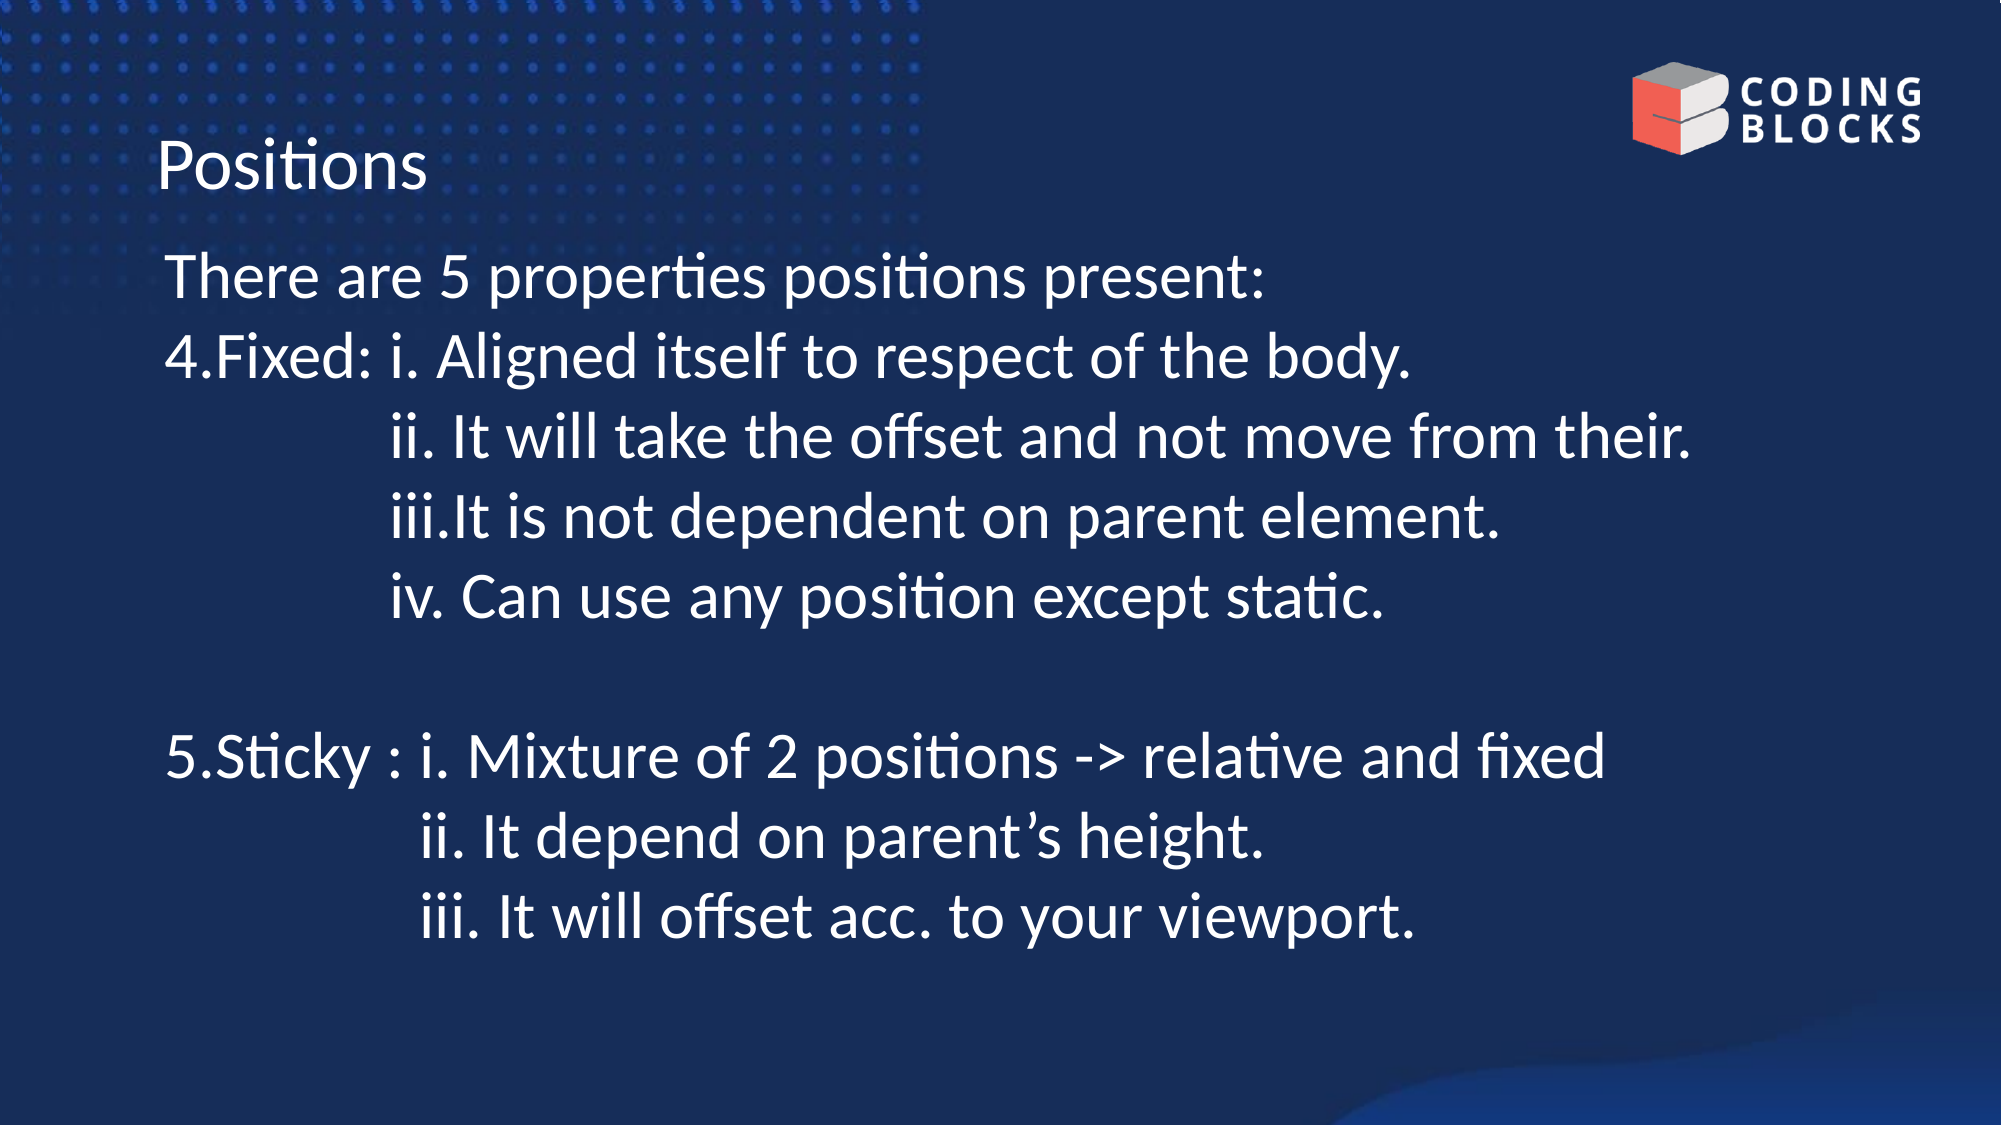

# Positions
There are 5 properties positions present:
4.Fixed: i. Aligned itself to respect of the body.
	     ii. It will take the offset and not move from their.
	     iii.It is not dependent on parent element.
	     iv. Can use any position except static.

5.Sticky : i. Mixture of 2 positions -> relative and fixed
	       ii. It depend on parent’s height.
	       iii. It will offset acc. to your viewport.